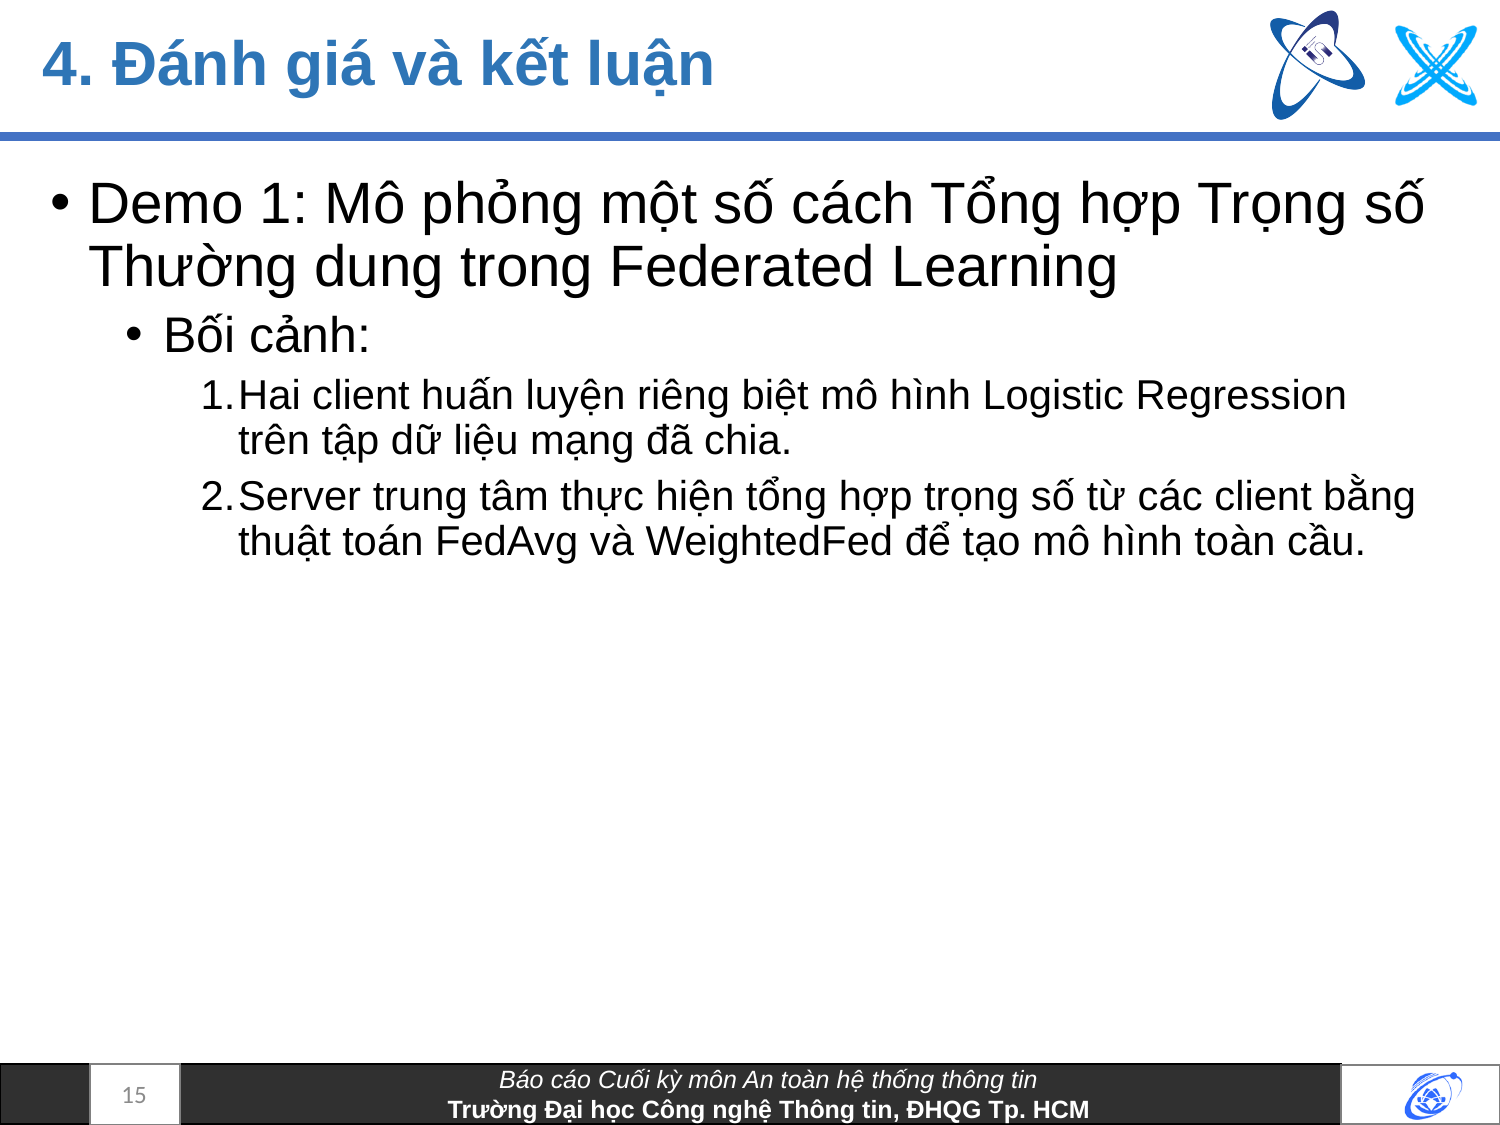

# 4. Đánh giá và kết luận
Demo 1: Mô phỏng một số cách Tổng hợp Trọng số Thường dung trong Federated Learning
Bối cảnh:
Hai client huấn luyện riêng biệt mô hình Logistic Regression trên tập dữ liệu mạng đã chia.
Server trung tâm thực hiện tổng hợp trọng số từ các client bằng thuật toán FedAvg và WeightedFed để tạo mô hình toàn cầu.
15